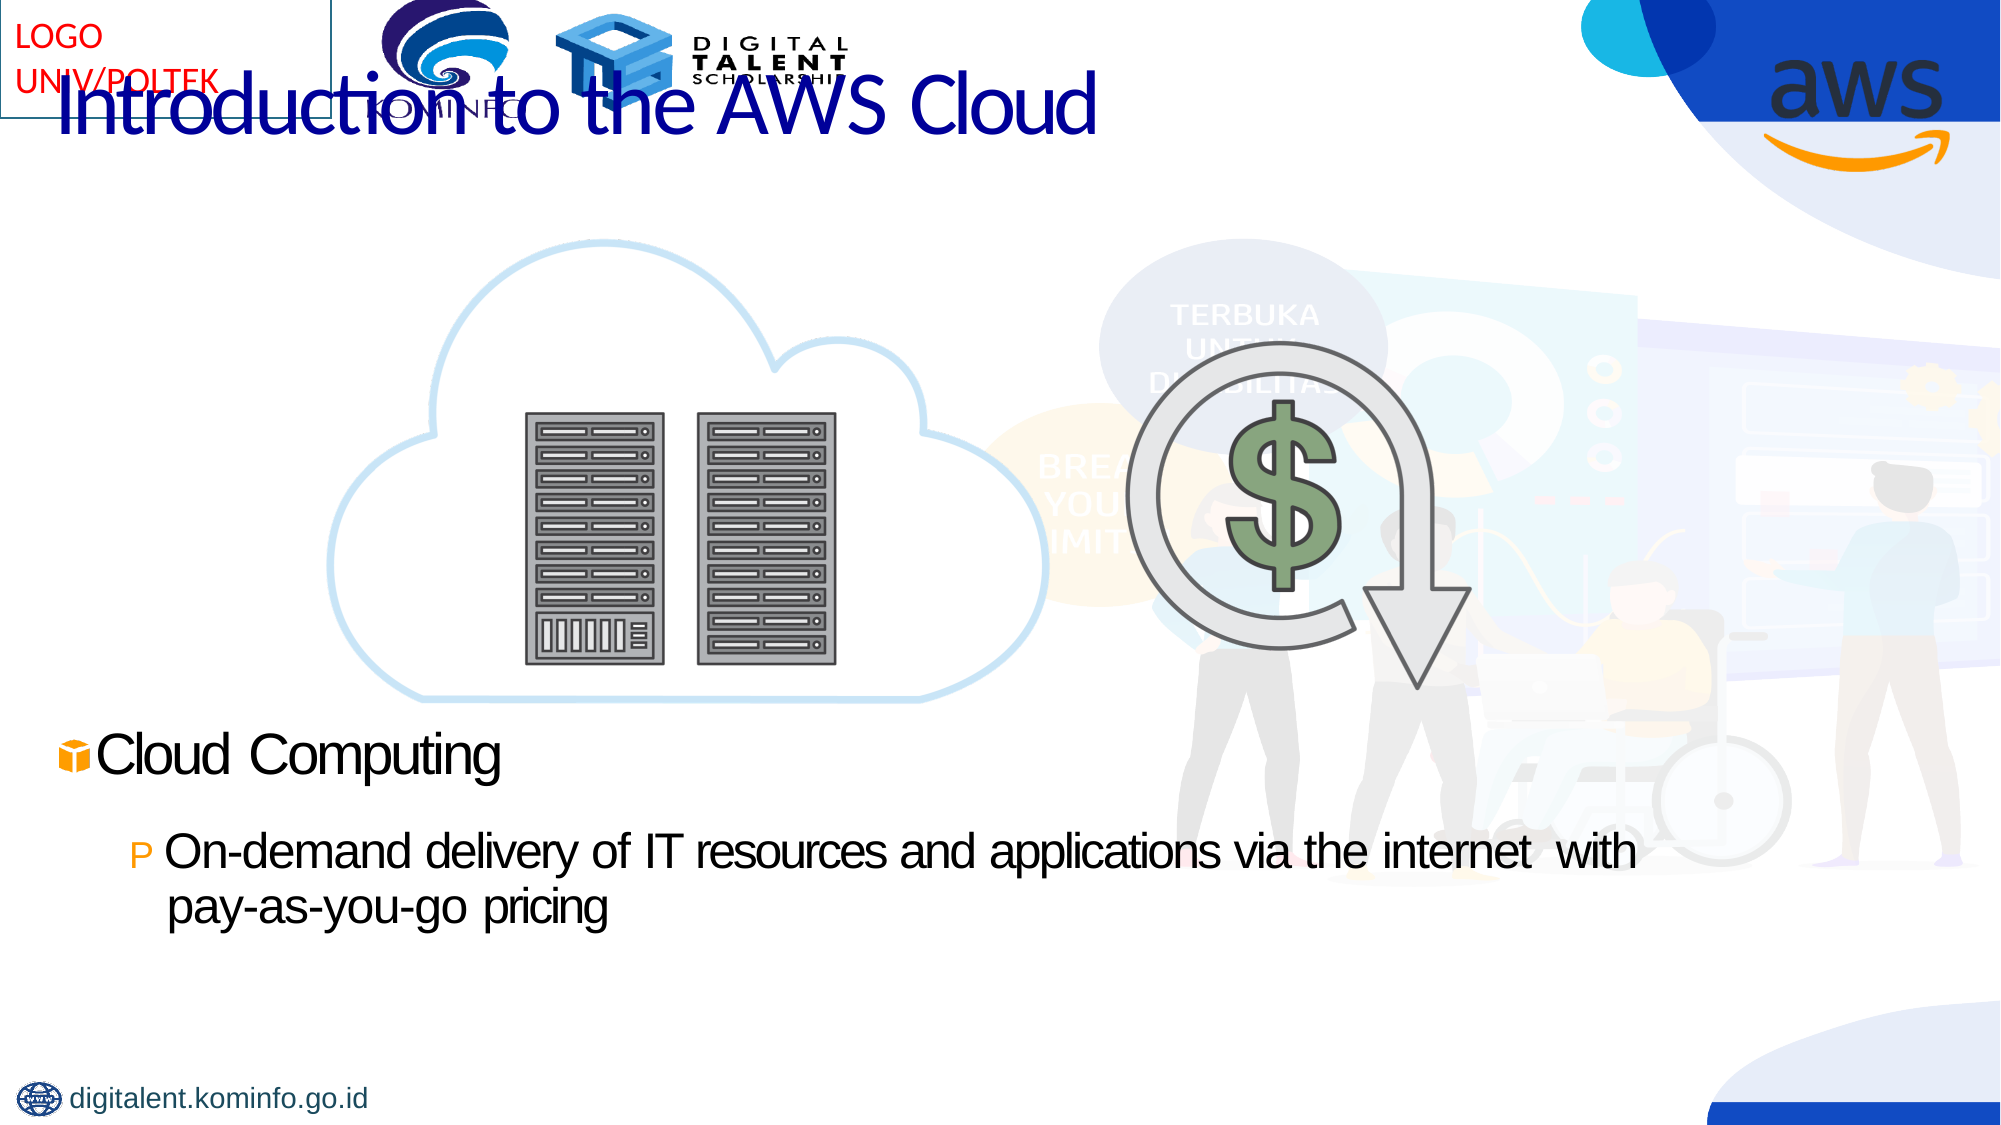

# Introduction to the AWS Cloud

Cloud Computing
P On-demand delivery of IT resources and applications via the internet  with pay-as-you-go pricing